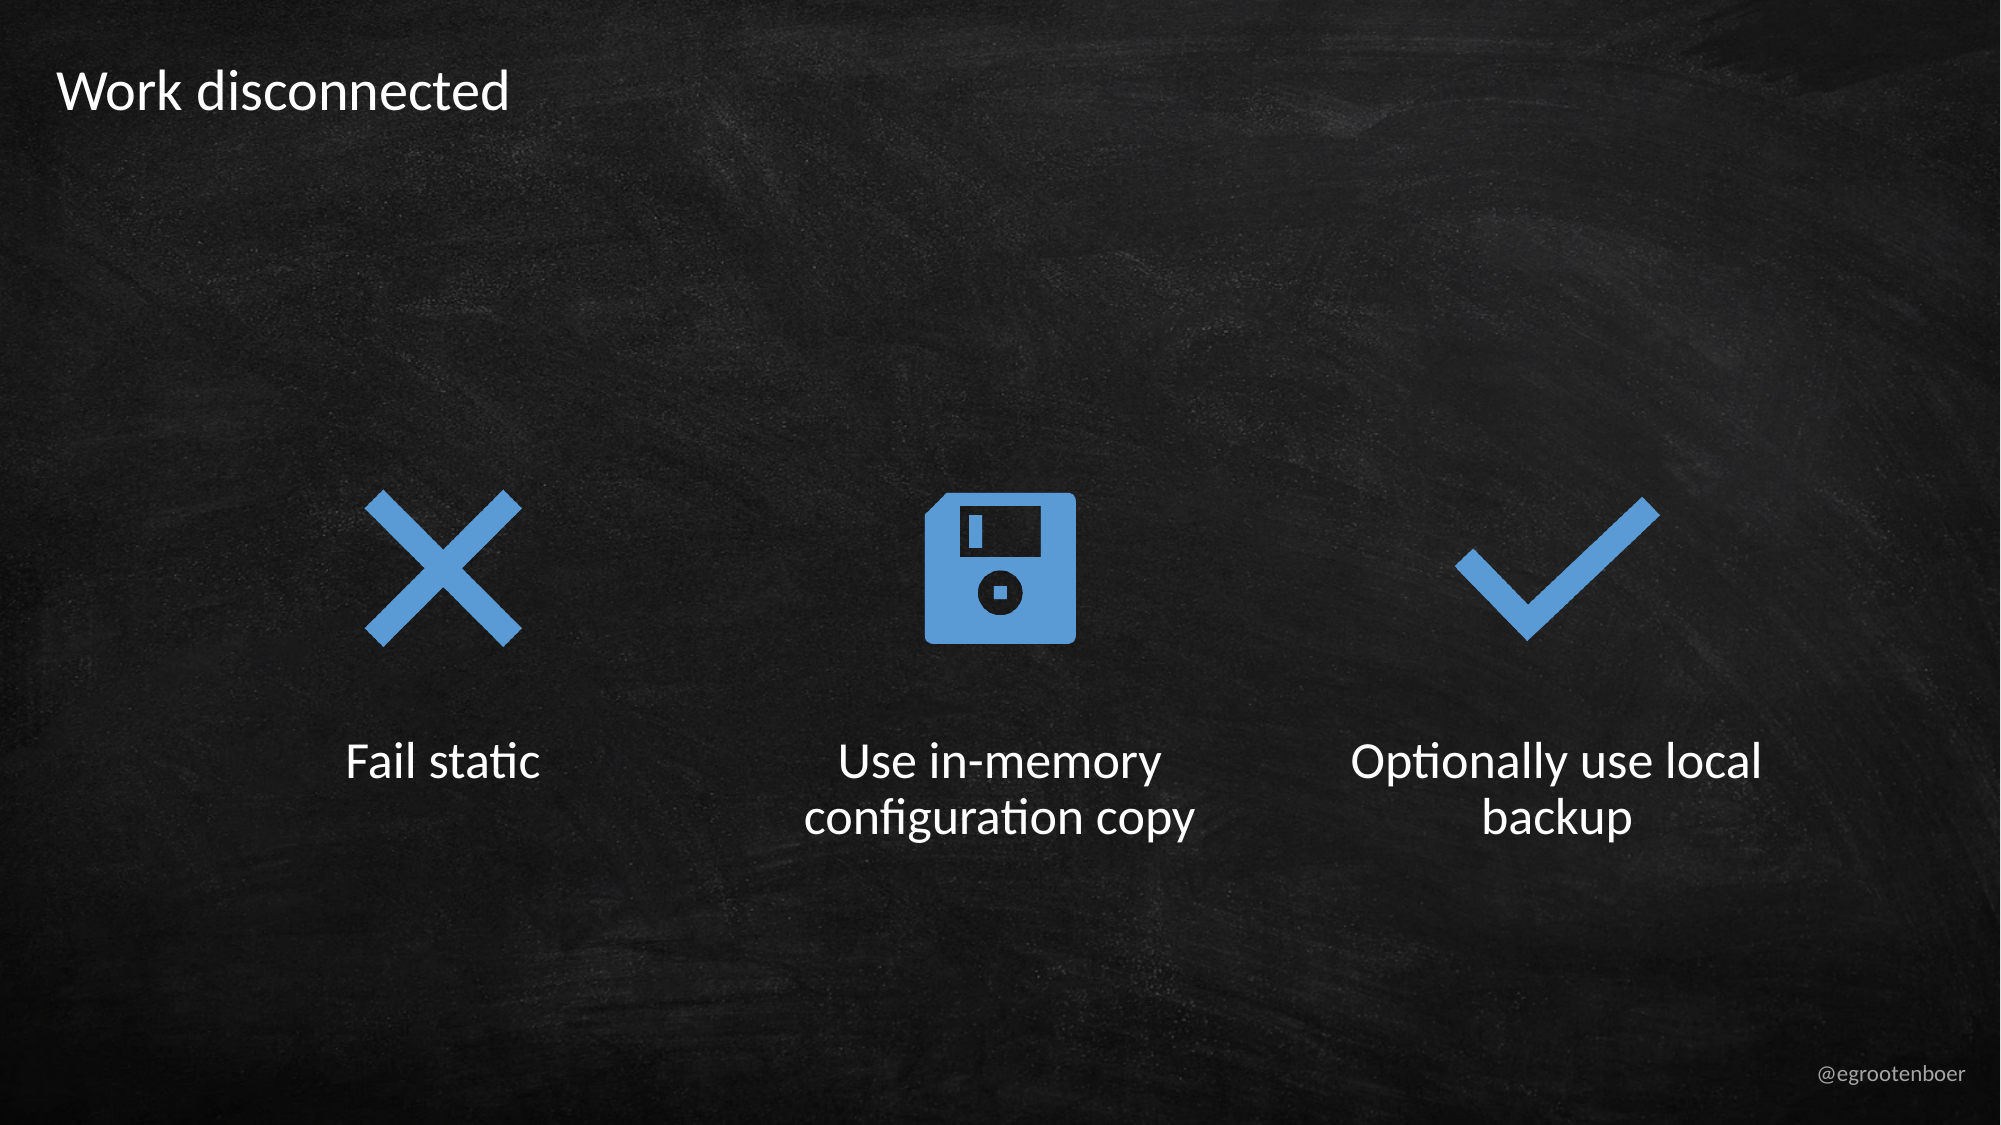

# Work disconnected

Fail static

Use in-memory configuration copy

Optionally use local backup